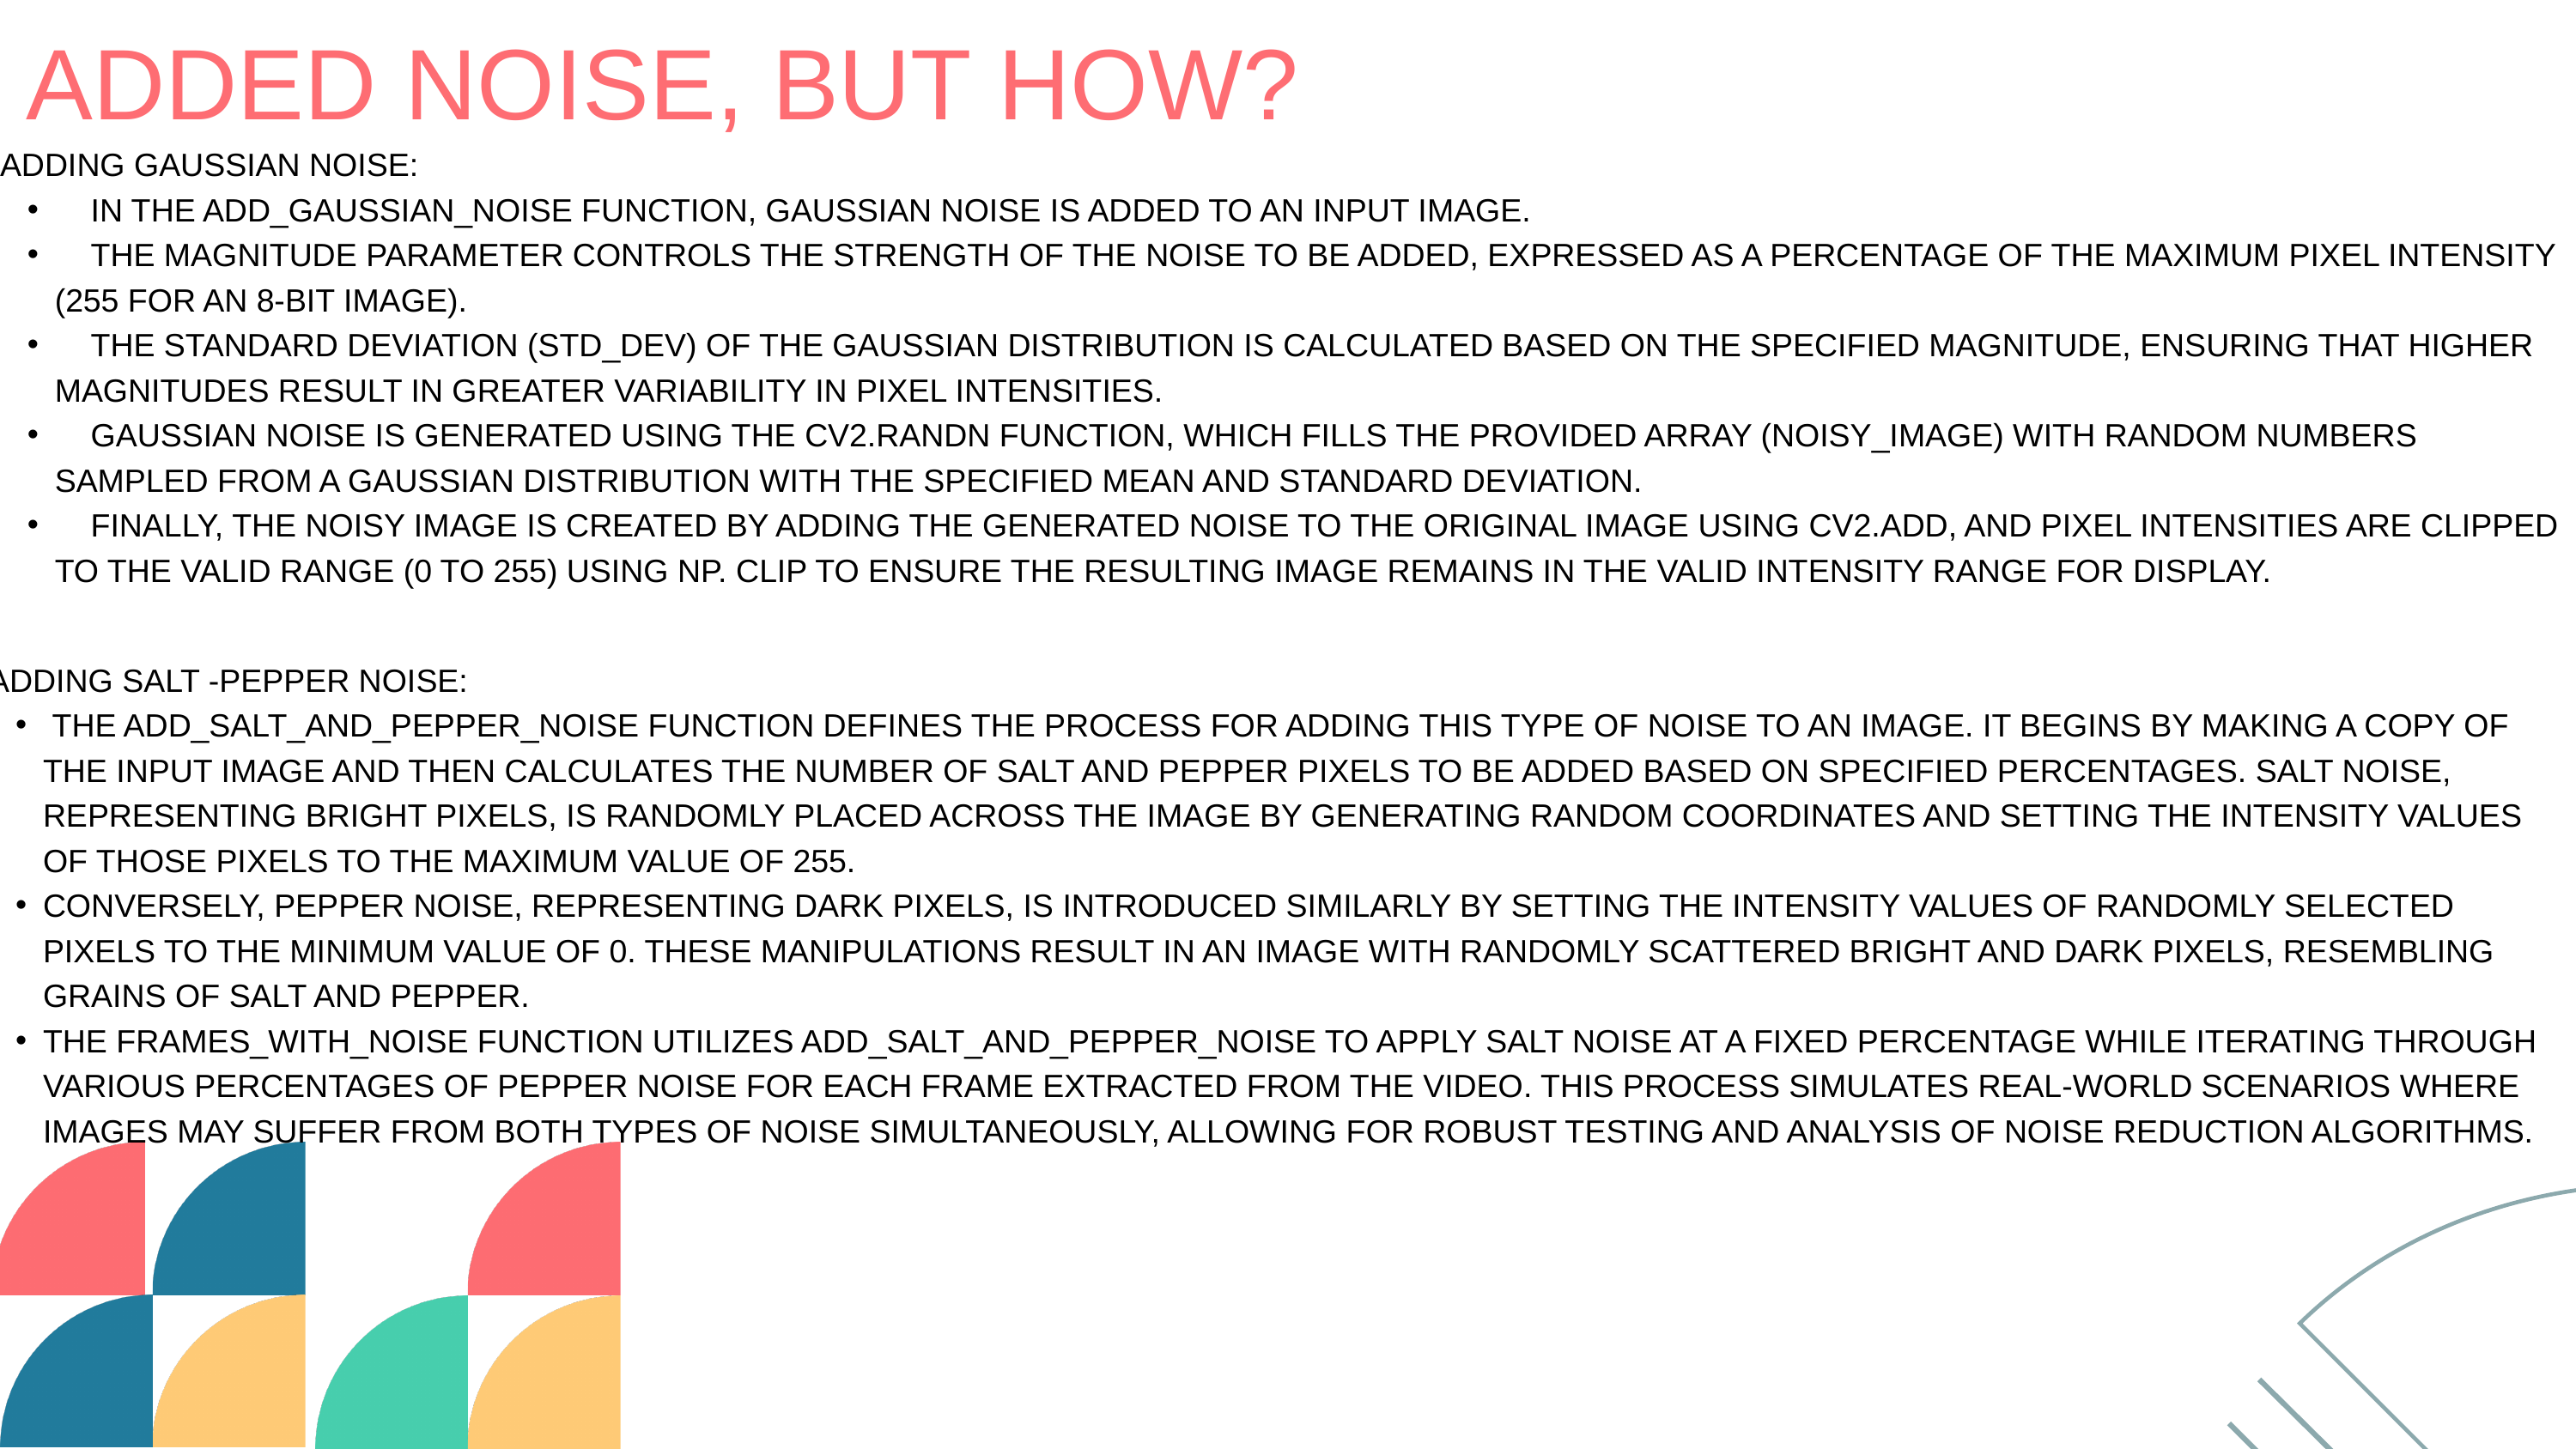

ADDED NOISE, BUT HOW?
ADDING GAUSSIAN NOISE:
    IN THE ADD_GAUSSIAN_NOISE FUNCTION, GAUSSIAN NOISE IS ADDED TO AN INPUT IMAGE.
    THE MAGNITUDE PARAMETER CONTROLS THE STRENGTH OF THE NOISE TO BE ADDED, EXPRESSED AS A PERCENTAGE OF THE MAXIMUM PIXEL INTENSITY (255 FOR AN 8-BIT IMAGE).
    THE STANDARD DEVIATION (STD_DEV) OF THE GAUSSIAN DISTRIBUTION IS CALCULATED BASED ON THE SPECIFIED MAGNITUDE, ENSURING THAT HIGHER MAGNITUDES RESULT IN GREATER VARIABILITY IN PIXEL INTENSITIES.
    GAUSSIAN NOISE IS GENERATED USING THE CV2.RANDN FUNCTION, WHICH FILLS THE PROVIDED ARRAY (NOISY_IMAGE) WITH RANDOM NUMBERS SAMPLED FROM A GAUSSIAN DISTRIBUTION WITH THE SPECIFIED MEAN AND STANDARD DEVIATION.
    FINALLY, THE NOISY IMAGE IS CREATED BY ADDING THE GENERATED NOISE TO THE ORIGINAL IMAGE USING CV2.ADD, AND PIXEL INTENSITIES ARE CLIPPED TO THE VALID RANGE (0 TO 255) USING NP. CLIP TO ENSURE THE RESULTING IMAGE REMAINS IN THE VALID INTENSITY RANGE FOR DISPLAY.
ADDING SALT -PEPPER NOISE:
 THE ADD_SALT_AND_PEPPER_NOISE FUNCTION DEFINES THE PROCESS FOR ADDING THIS TYPE OF NOISE TO AN IMAGE. IT BEGINS BY MAKING A COPY OF THE INPUT IMAGE AND THEN CALCULATES THE NUMBER OF SALT AND PEPPER PIXELS TO BE ADDED BASED ON SPECIFIED PERCENTAGES. SALT NOISE, REPRESENTING BRIGHT PIXELS, IS RANDOMLY PLACED ACROSS THE IMAGE BY GENERATING RANDOM COORDINATES AND SETTING THE INTENSITY VALUES OF THOSE PIXELS TO THE MAXIMUM VALUE OF 255.
CONVERSELY, PEPPER NOISE, REPRESENTING DARK PIXELS, IS INTRODUCED SIMILARLY BY SETTING THE INTENSITY VALUES OF RANDOMLY SELECTED PIXELS TO THE MINIMUM VALUE OF 0. THESE MANIPULATIONS RESULT IN AN IMAGE WITH RANDOMLY SCATTERED BRIGHT AND DARK PIXELS, RESEMBLING GRAINS OF SALT AND PEPPER.
THE FRAMES_WITH_NOISE FUNCTION UTILIZES ADD_SALT_AND_PEPPER_NOISE TO APPLY SALT NOISE AT A FIXED PERCENTAGE WHILE ITERATING THROUGH VARIOUS PERCENTAGES OF PEPPER NOISE FOR EACH FRAME EXTRACTED FROM THE VIDEO. THIS PROCESS SIMULATES REAL-WORLD SCENARIOS WHERE IMAGES MAY SUFFER FROM BOTH TYPES OF NOISE SIMULTANEOUSLY, ALLOWING FOR ROBUST TESTING AND ANALYSIS OF NOISE REDUCTION ALGORITHMS.